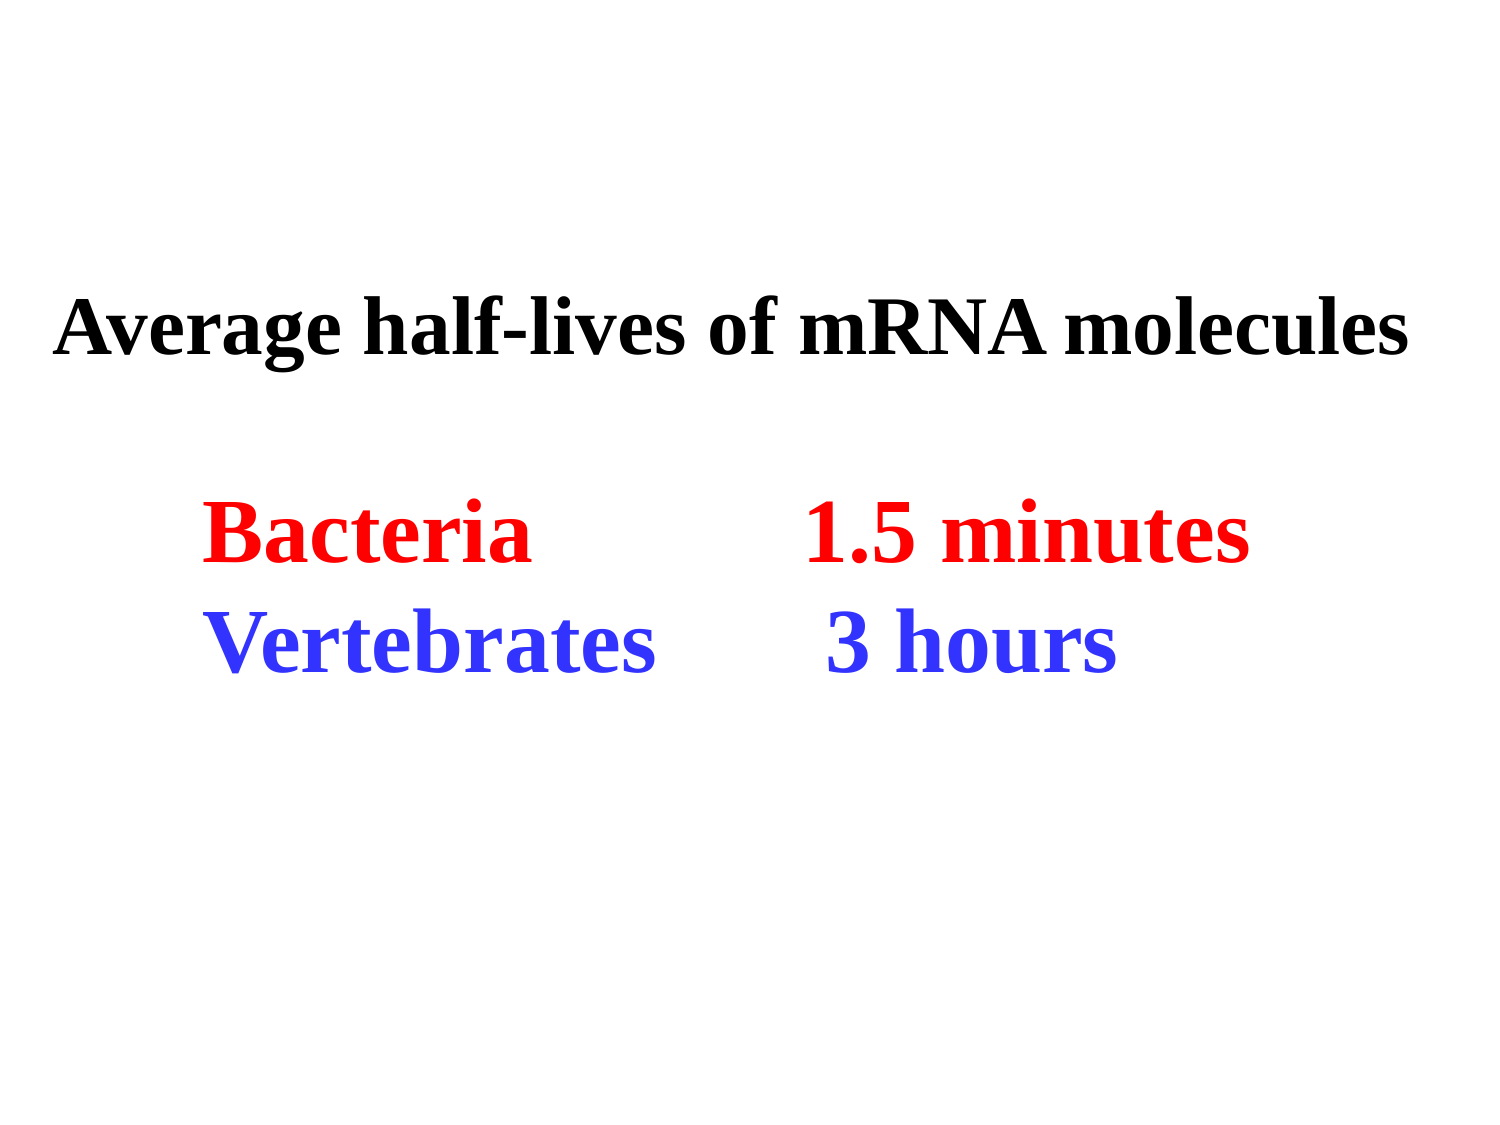

# Average half-lives of mRNA molecules Bacteria		1.5 minutes Vertebrates	 3 hours